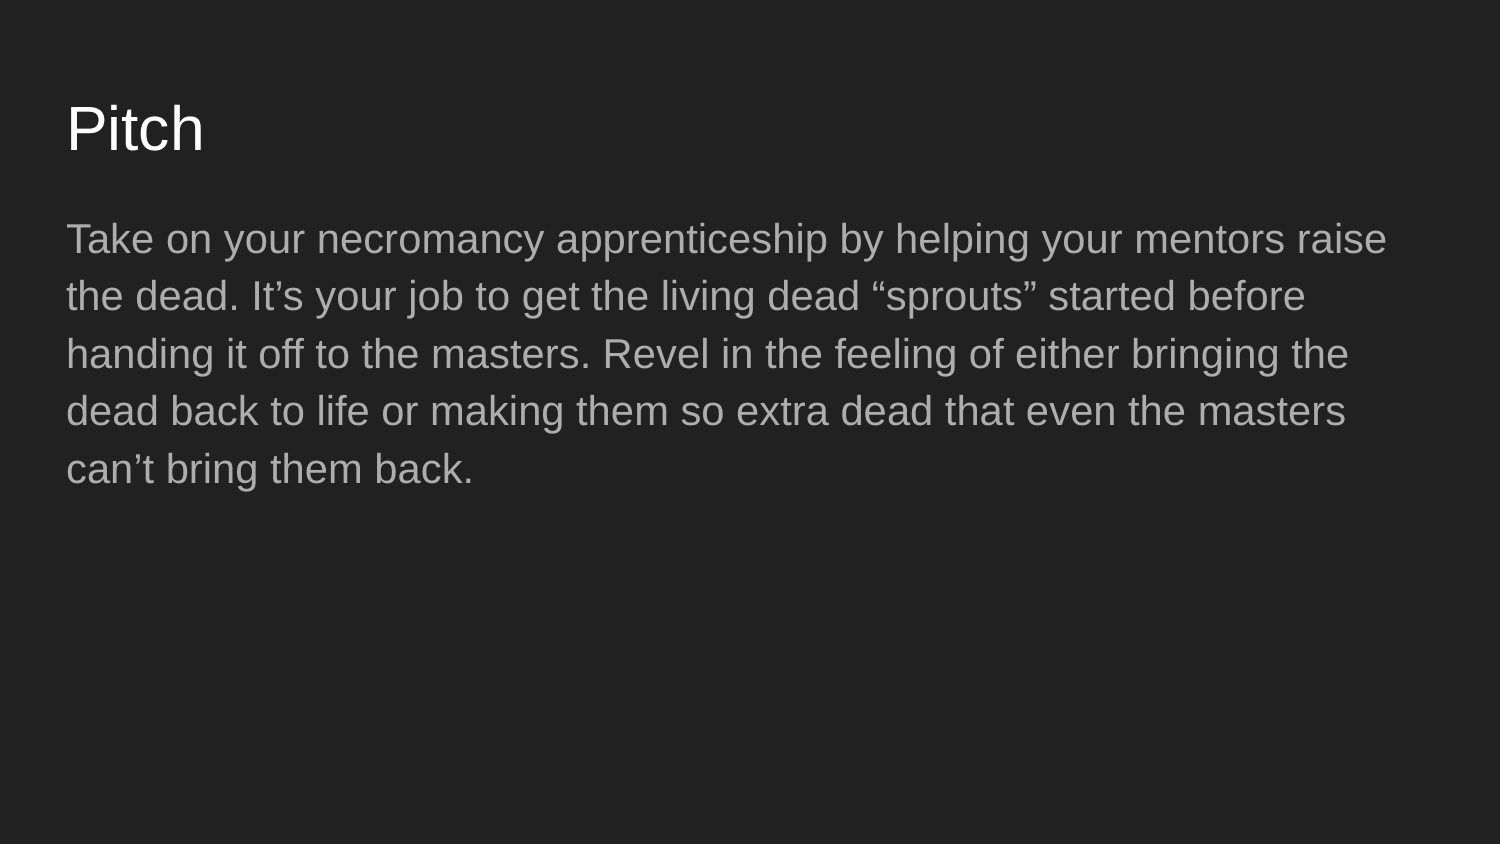

# Pitch
Take on your necromancy apprenticeship by helping your mentors raise the dead. It’s your job to get the living dead “sprouts” started before handing it off to the masters. Revel in the feeling of either bringing the dead back to life or making them so extra dead that even the masters can’t bring them back.